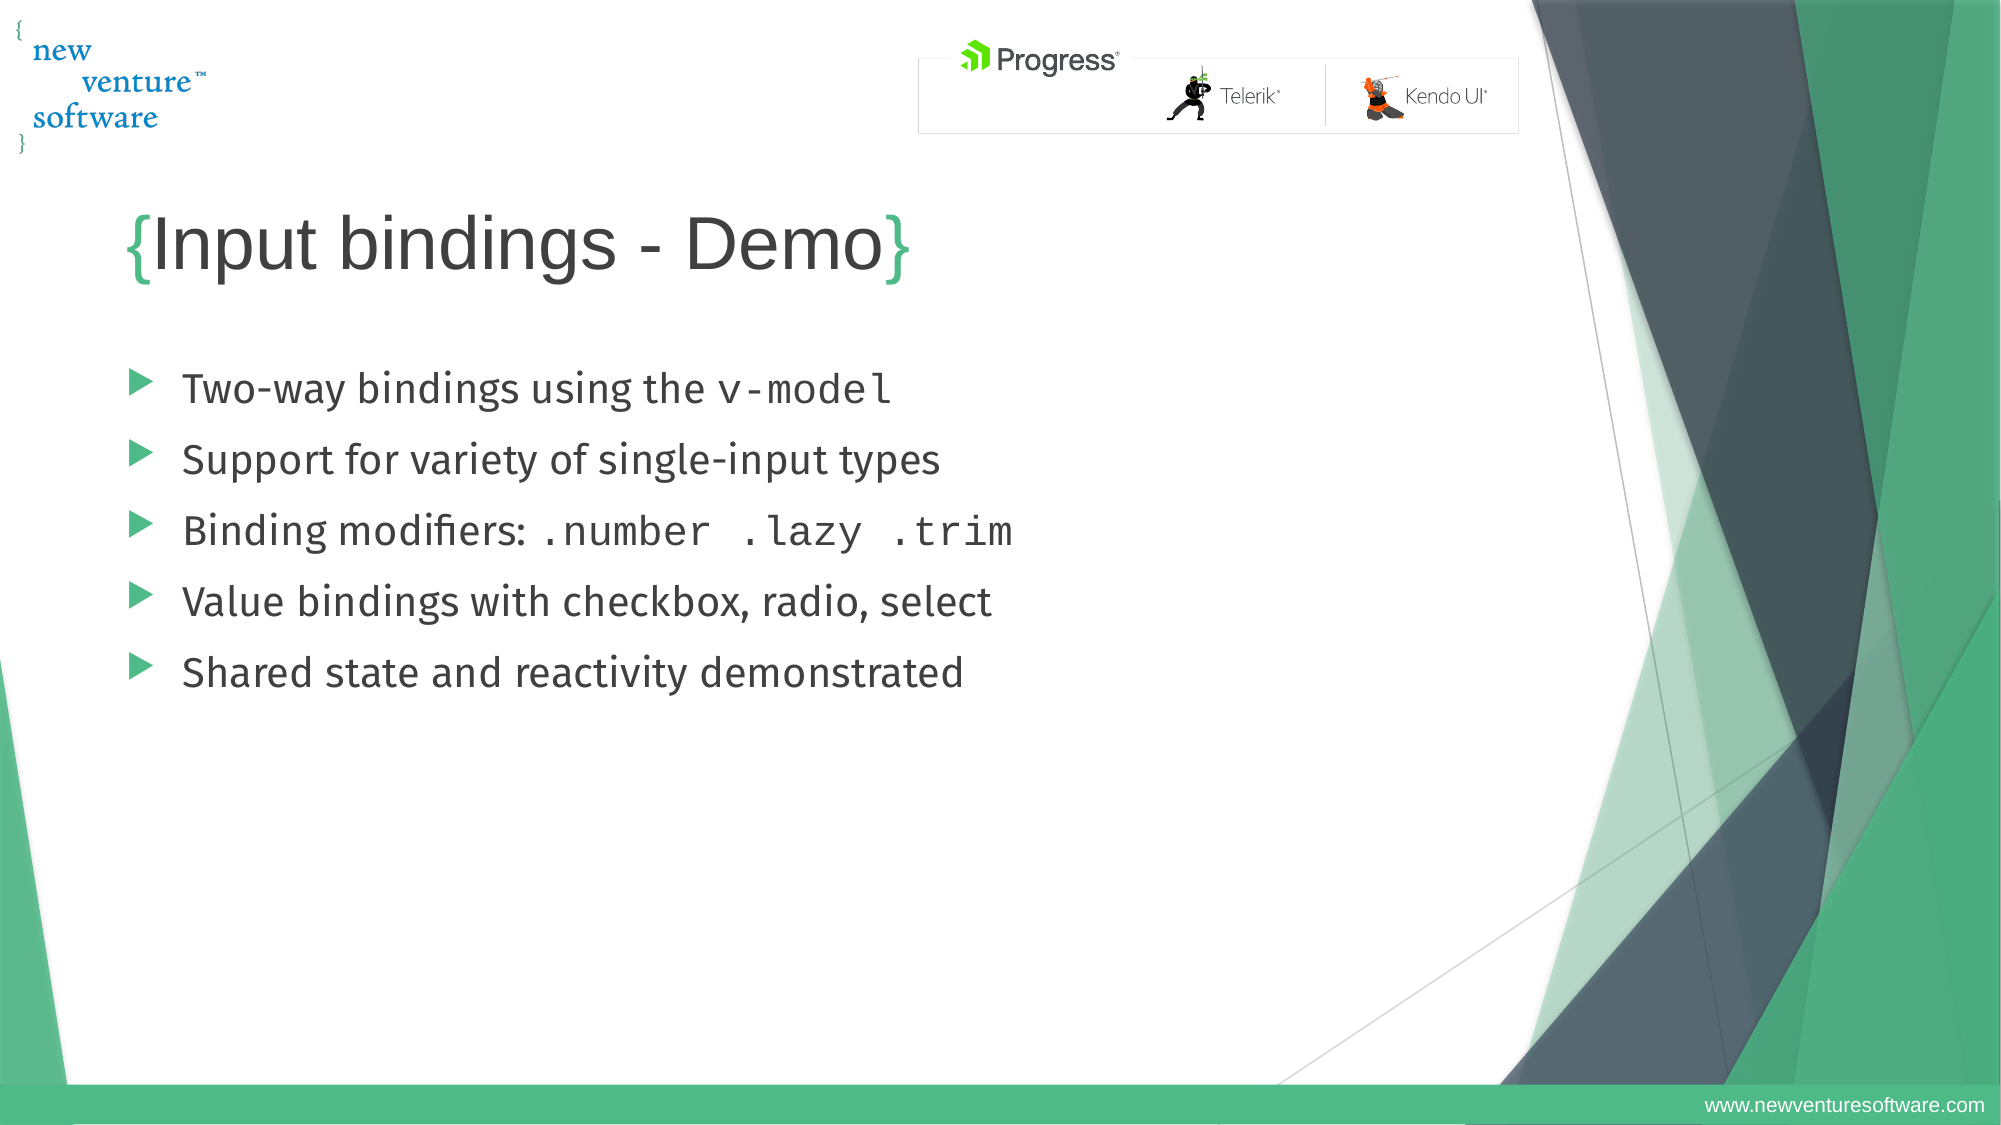

# {Input bindings - Demo}
Two-way bindings using the v-model
Support for variety of single-input types
Binding modifiers: .number .lazy .trim
Value bindings with checkbox, radio, select
Shared state and reactivity demonstrated